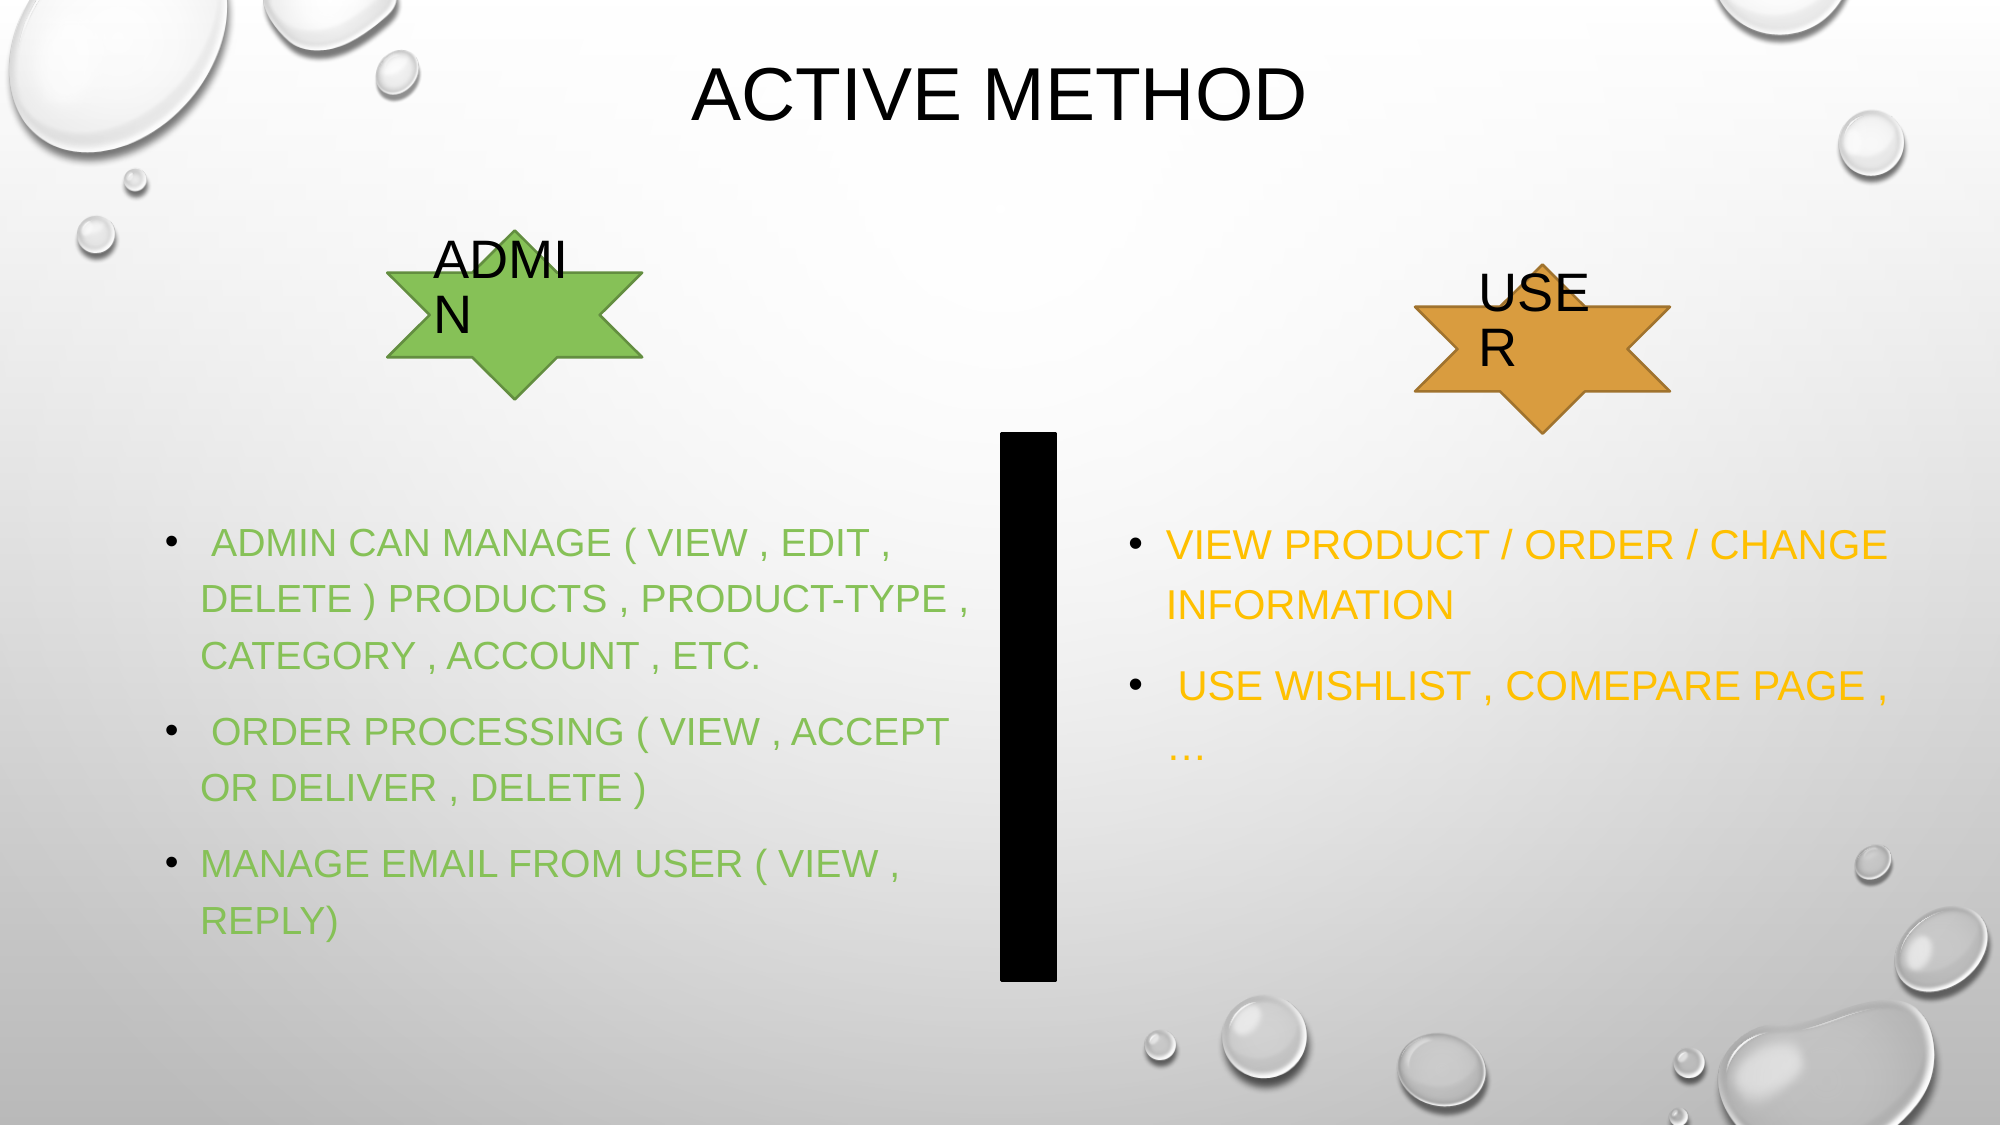

# Active Method

Admin

User
 Admin can manage ( view , edit , delete ) products , Product-type , category , account , etc.
 Order processing ( view , accept or deliver , delete )
Manage email from user ( view , reply)

View product / order / change information
 use wishlist , comepare page , …